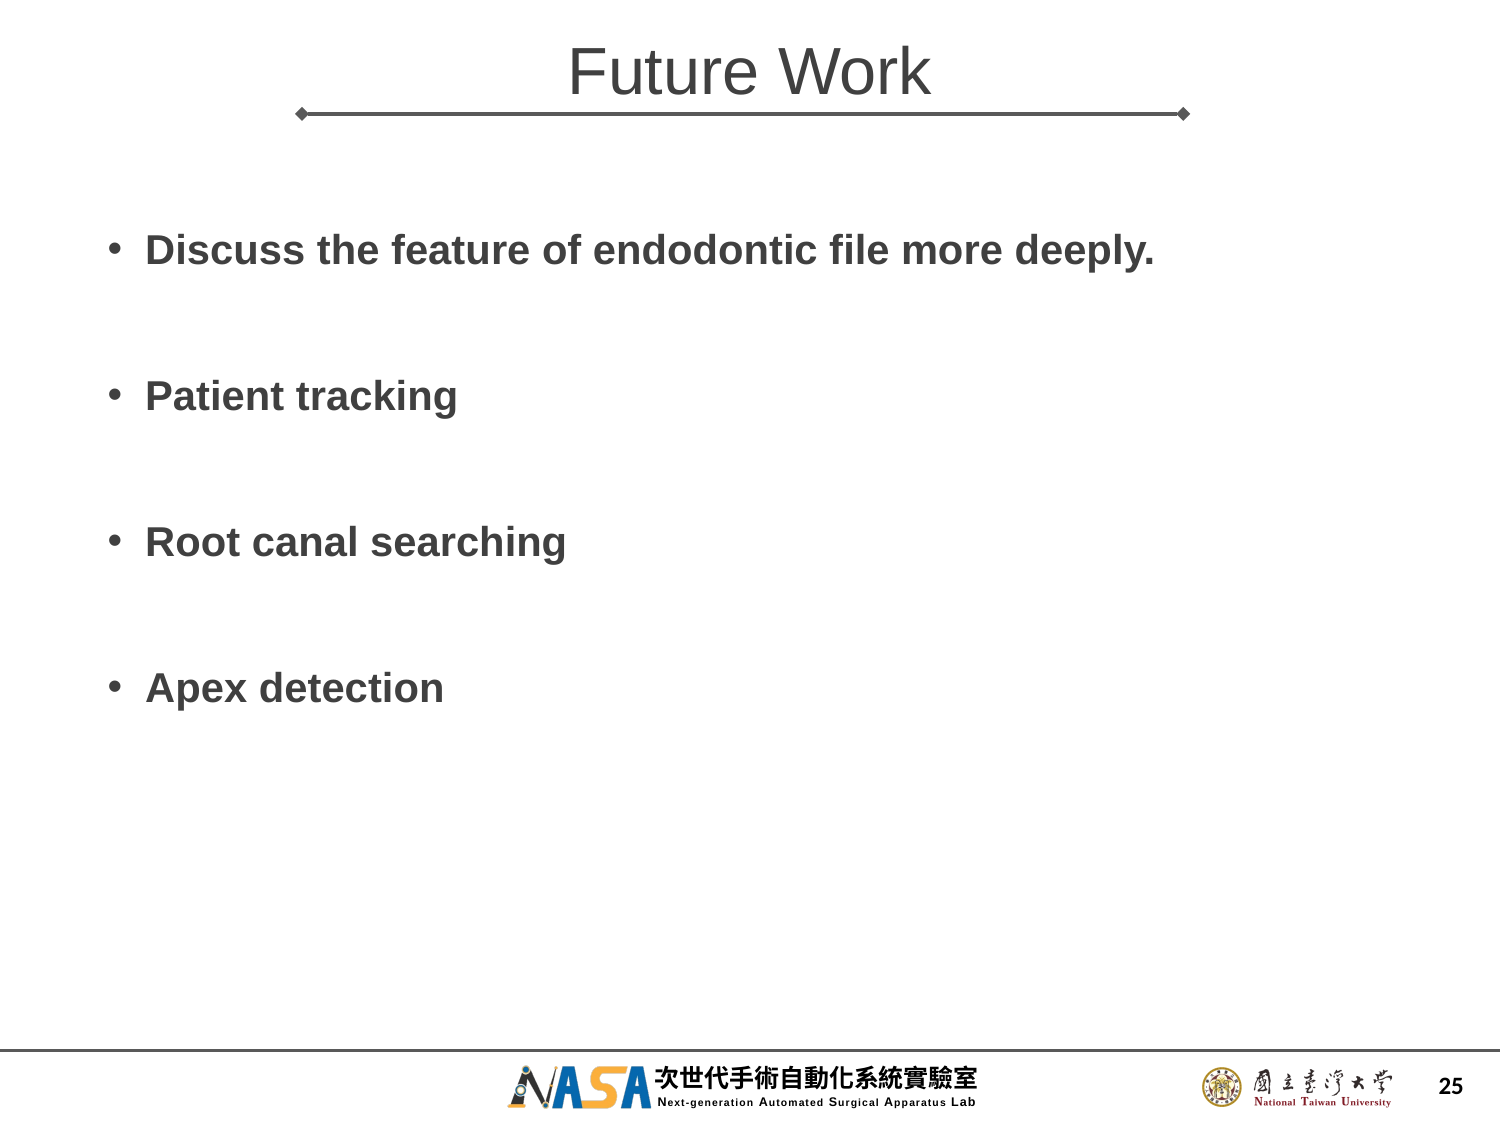

# Future Work
Discuss the feature of endodontic file more deeply.
Patient tracking
Root canal searching
Apex detection
25